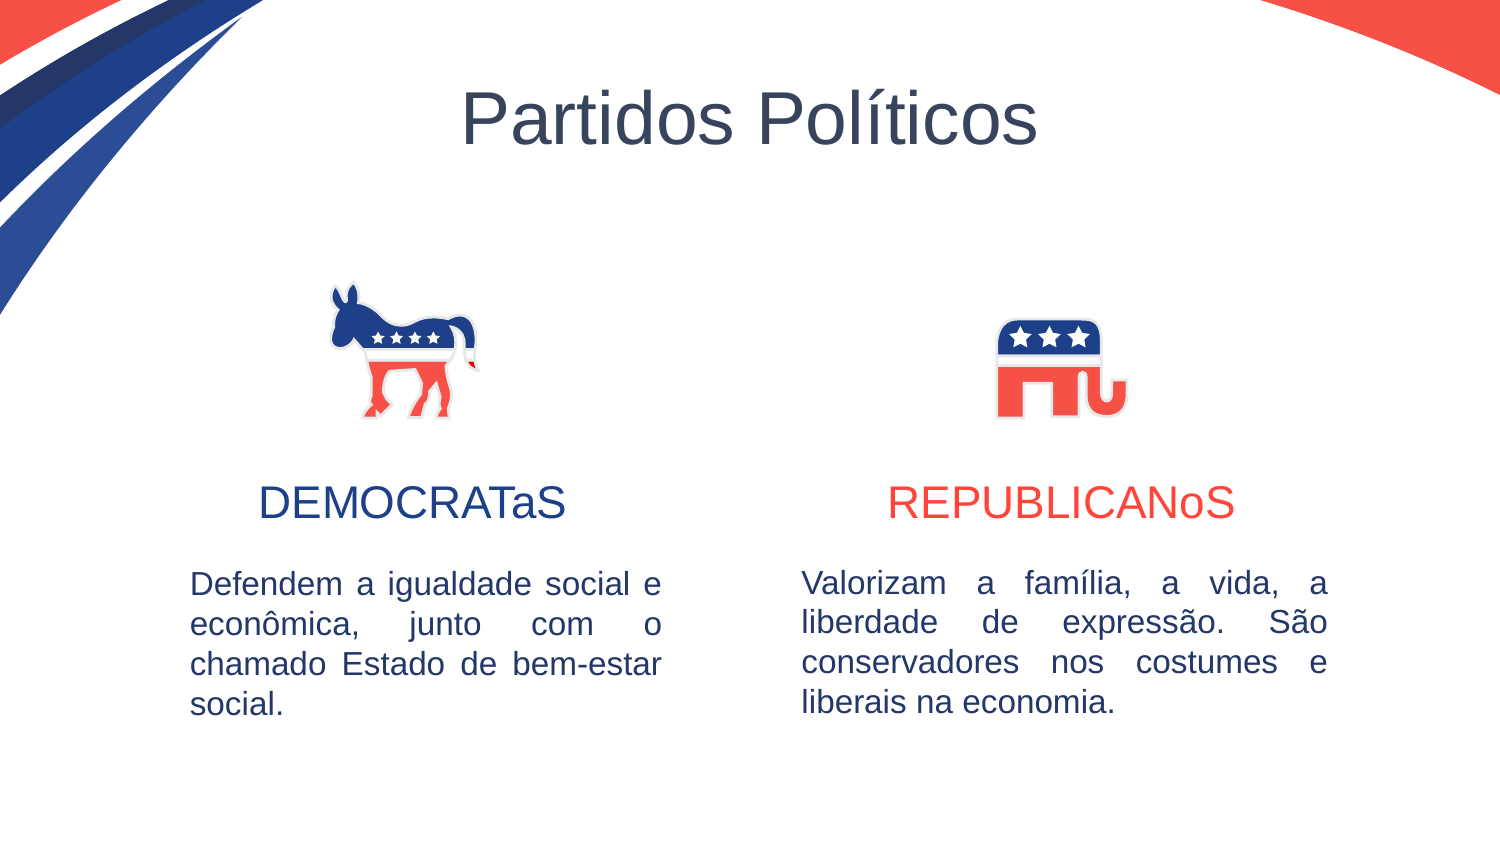

# Partidos Políticos

DEMOCRATaS
REPUBLICANoS
Valorizam a família, a vida, a liberdade de expressão. São conservadores nos costumes e liberais na economia.
Defendem a igualdade social e econômica, junto com o chamado Estado de bem-estar social.